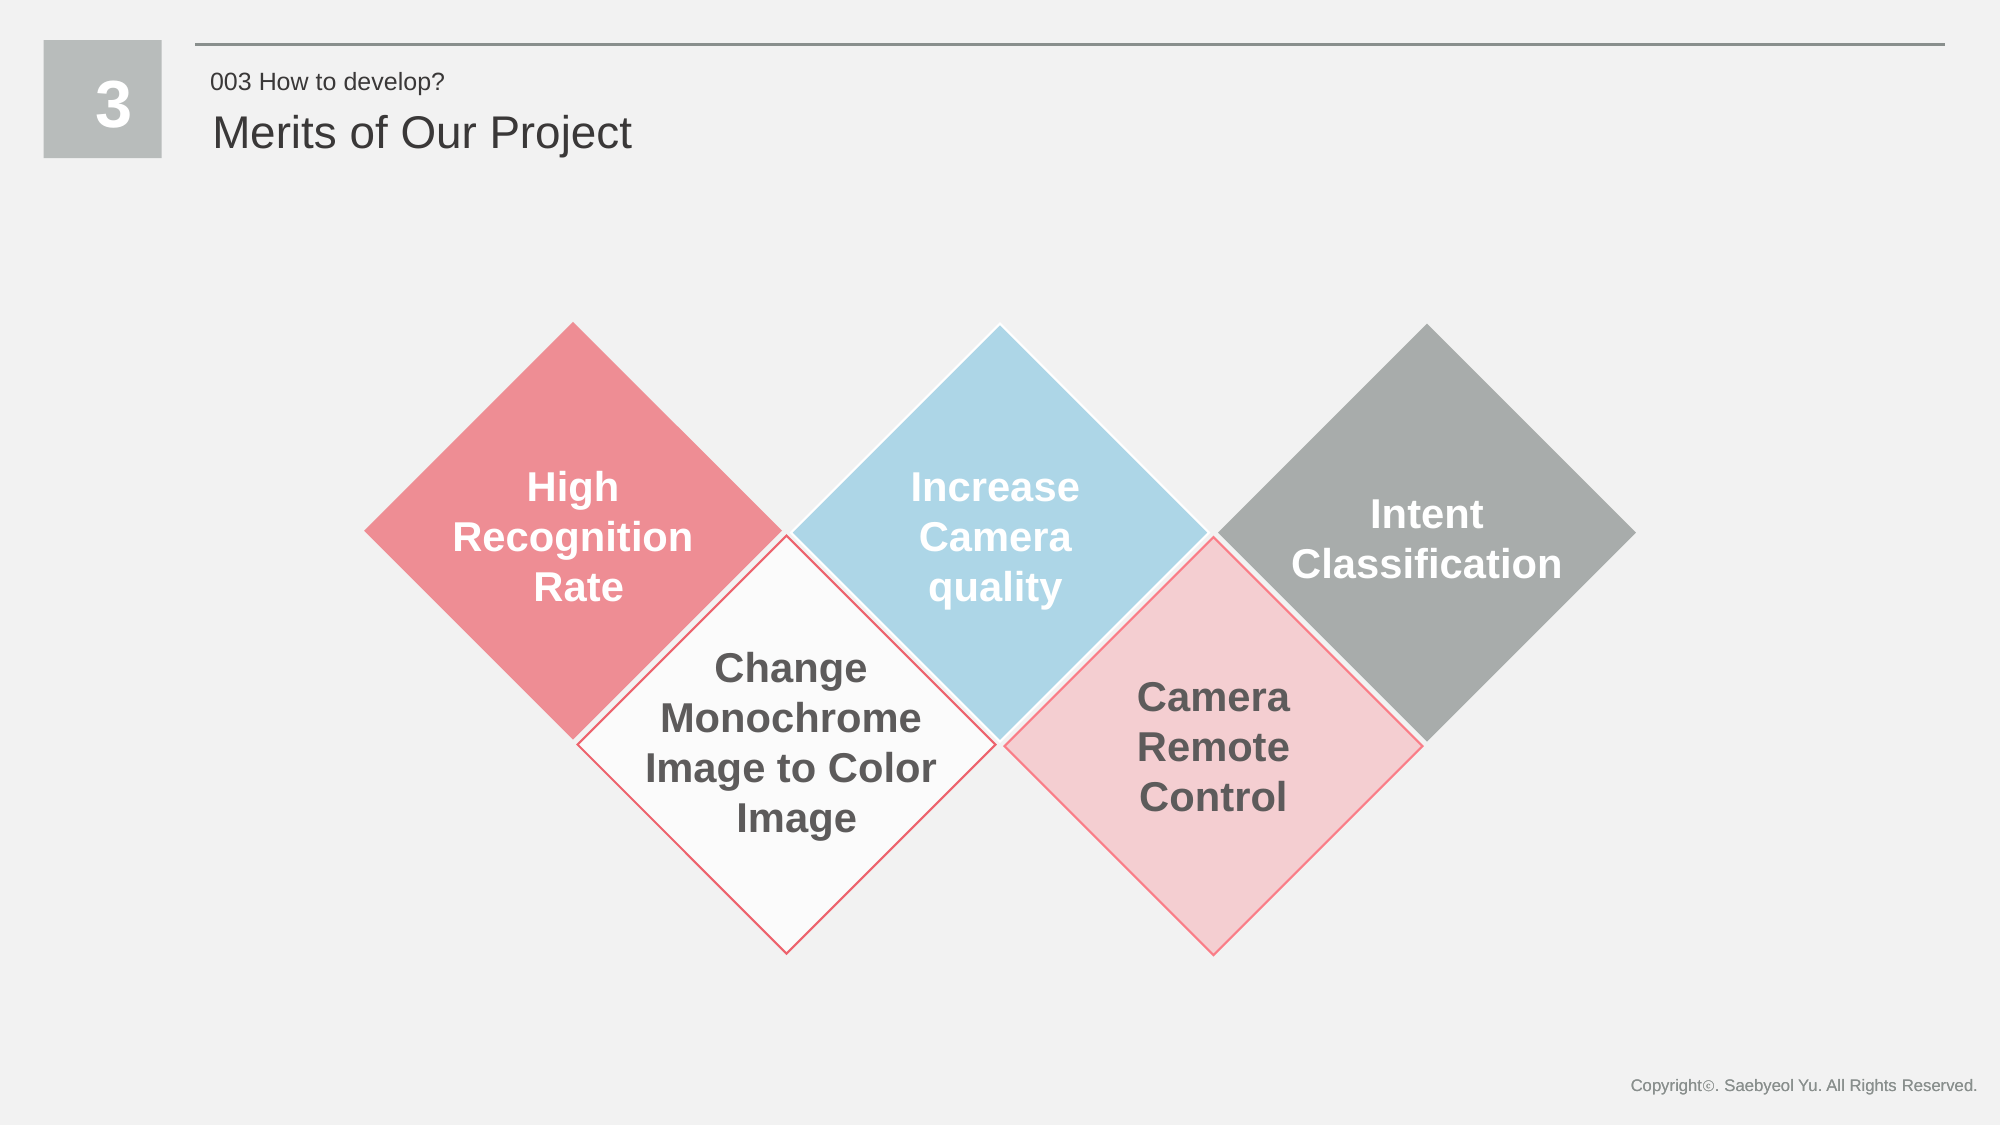

3
003 How to develop?
Merits of Our Project

Increase
Camera
quality
High
Recognition
 Rate
Intent
Classification

Change
Monochrome
Image to Color
 Image
Camera
Remote
Control
Copyrightⓒ. Saebyeol Yu. All Rights Reserved.